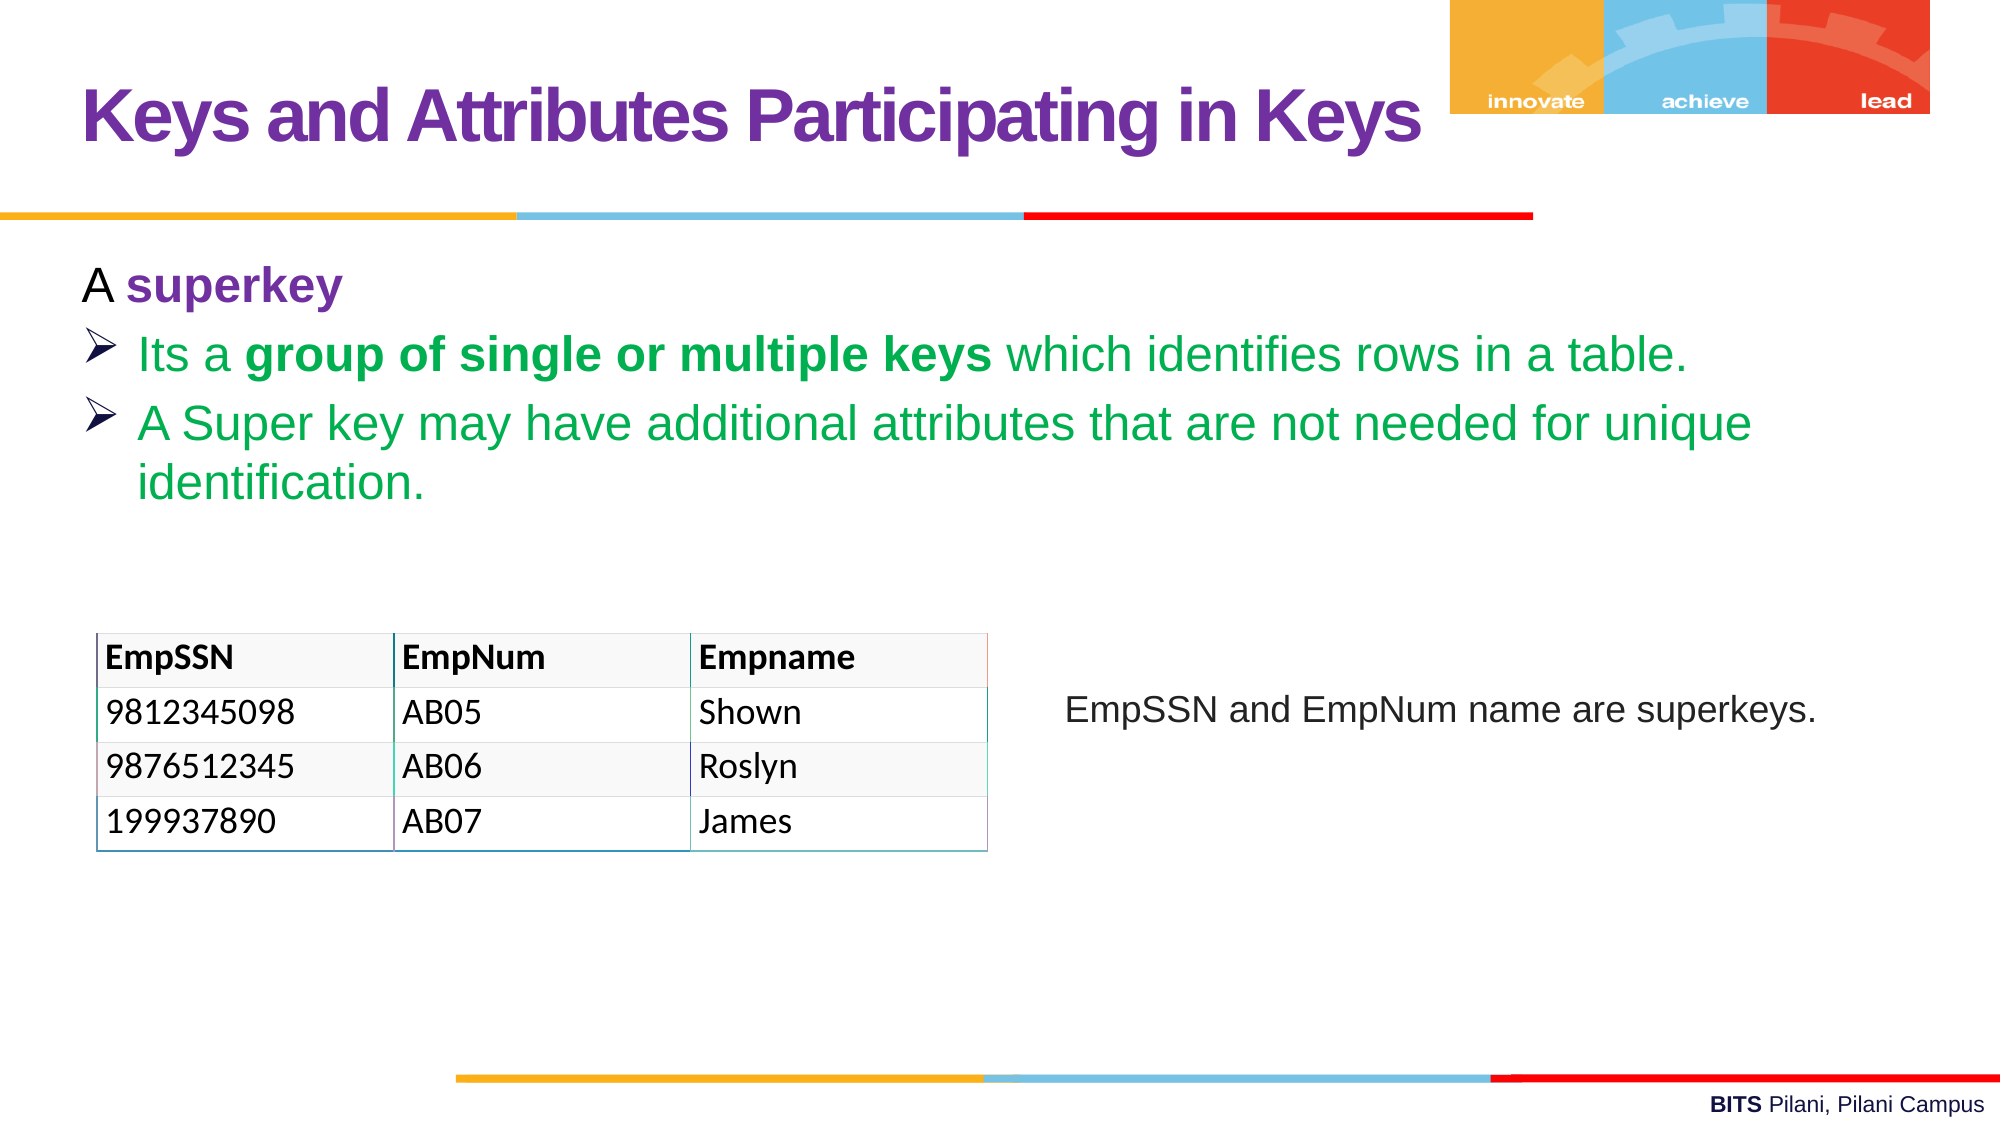

Keys and Attributes Participating in Keys

A superkey
Its a group of single or multiple keys which identifies rows in a table.
A Super key may have additional attributes that are not needed for unique identification.
| EmpSSN | EmpNum | Empname |
| --- | --- | --- |
| 9812345098 | AB05 | Shown |
| 9876512345 | AB06 | Roslyn |
| 199937890 | AB07 | James |
 EmpSSN and EmpNum name are superkeys.